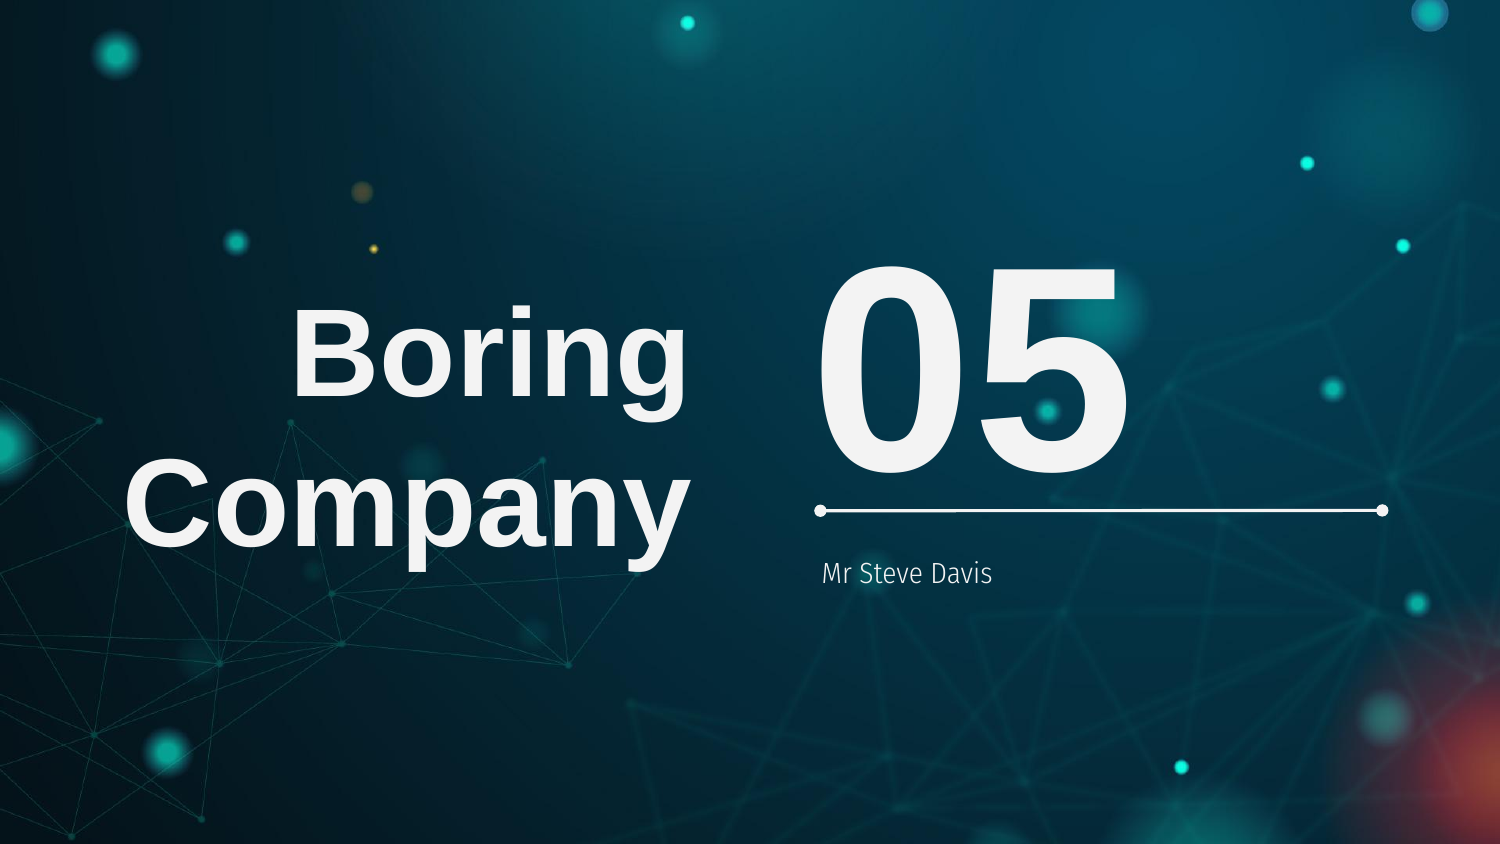

# Boring Company
05
Mr Steve Davis